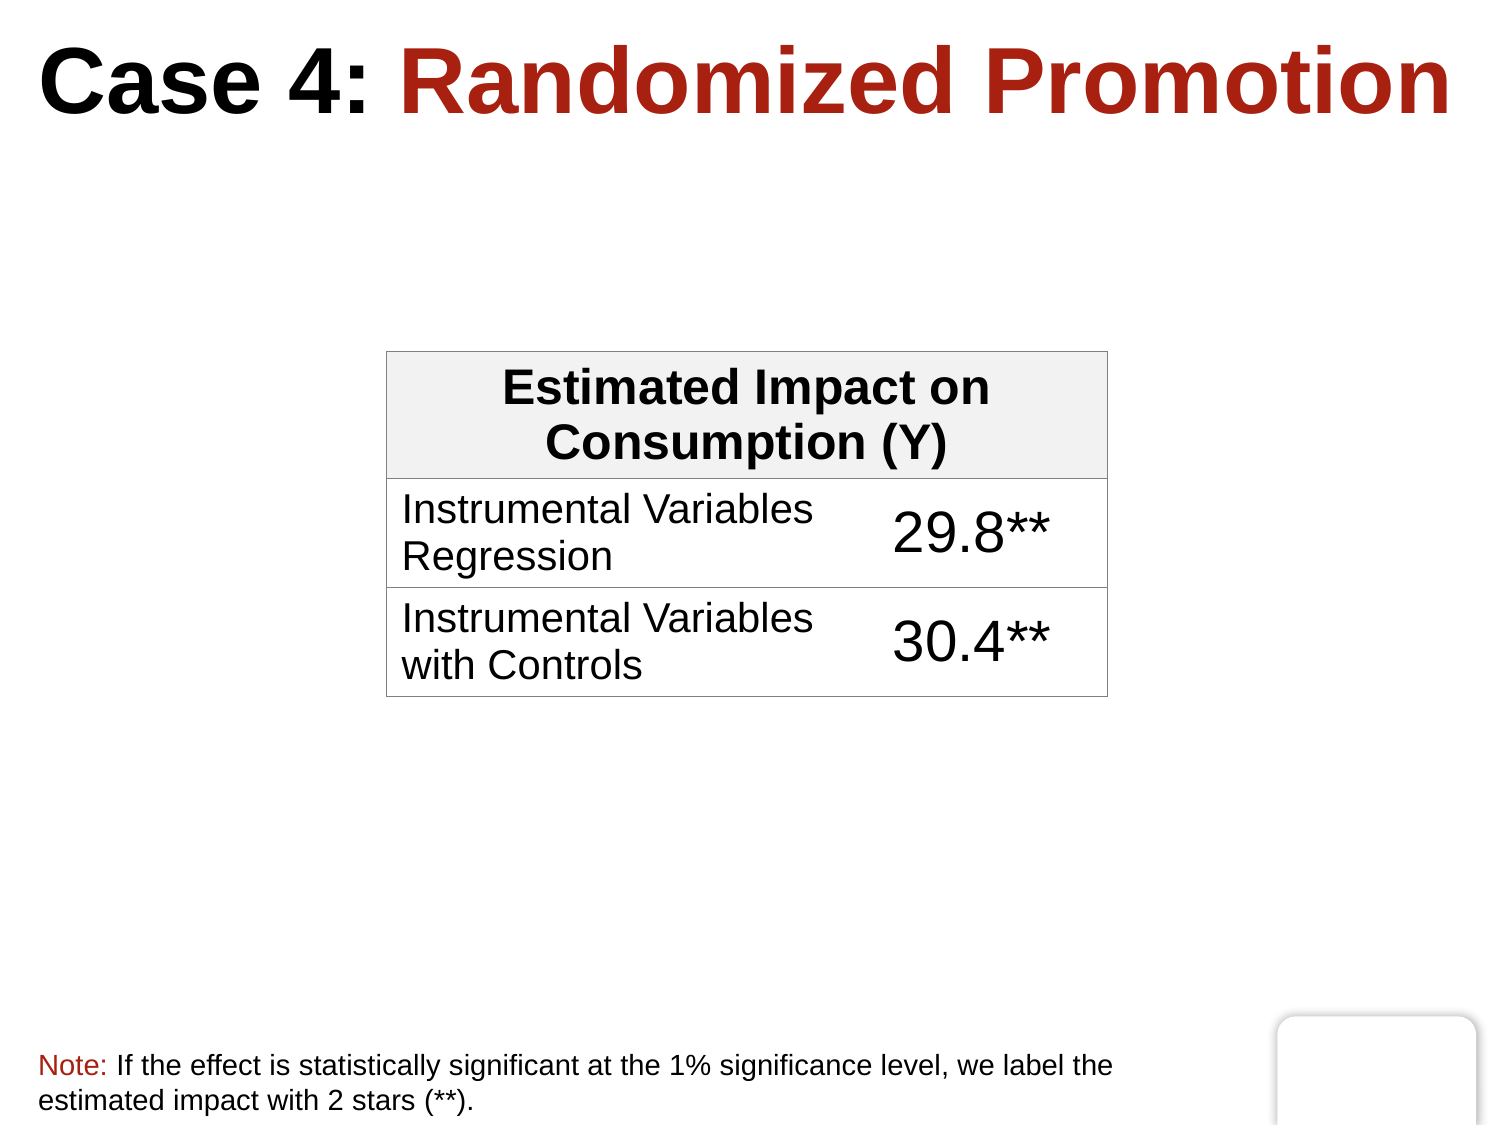

# Case 4: Randomized Promotion
| Estimated Impact on Consumption (Y) |  |
| --- | --- |
| Instrumental Variables Regression | 29.8\*\* |
| Instrumental Variables with Controls | 30.4\*\* |
Note: If the effect is statistically significant at the 1% significance level, we label the estimated impact with 2 stars (**).